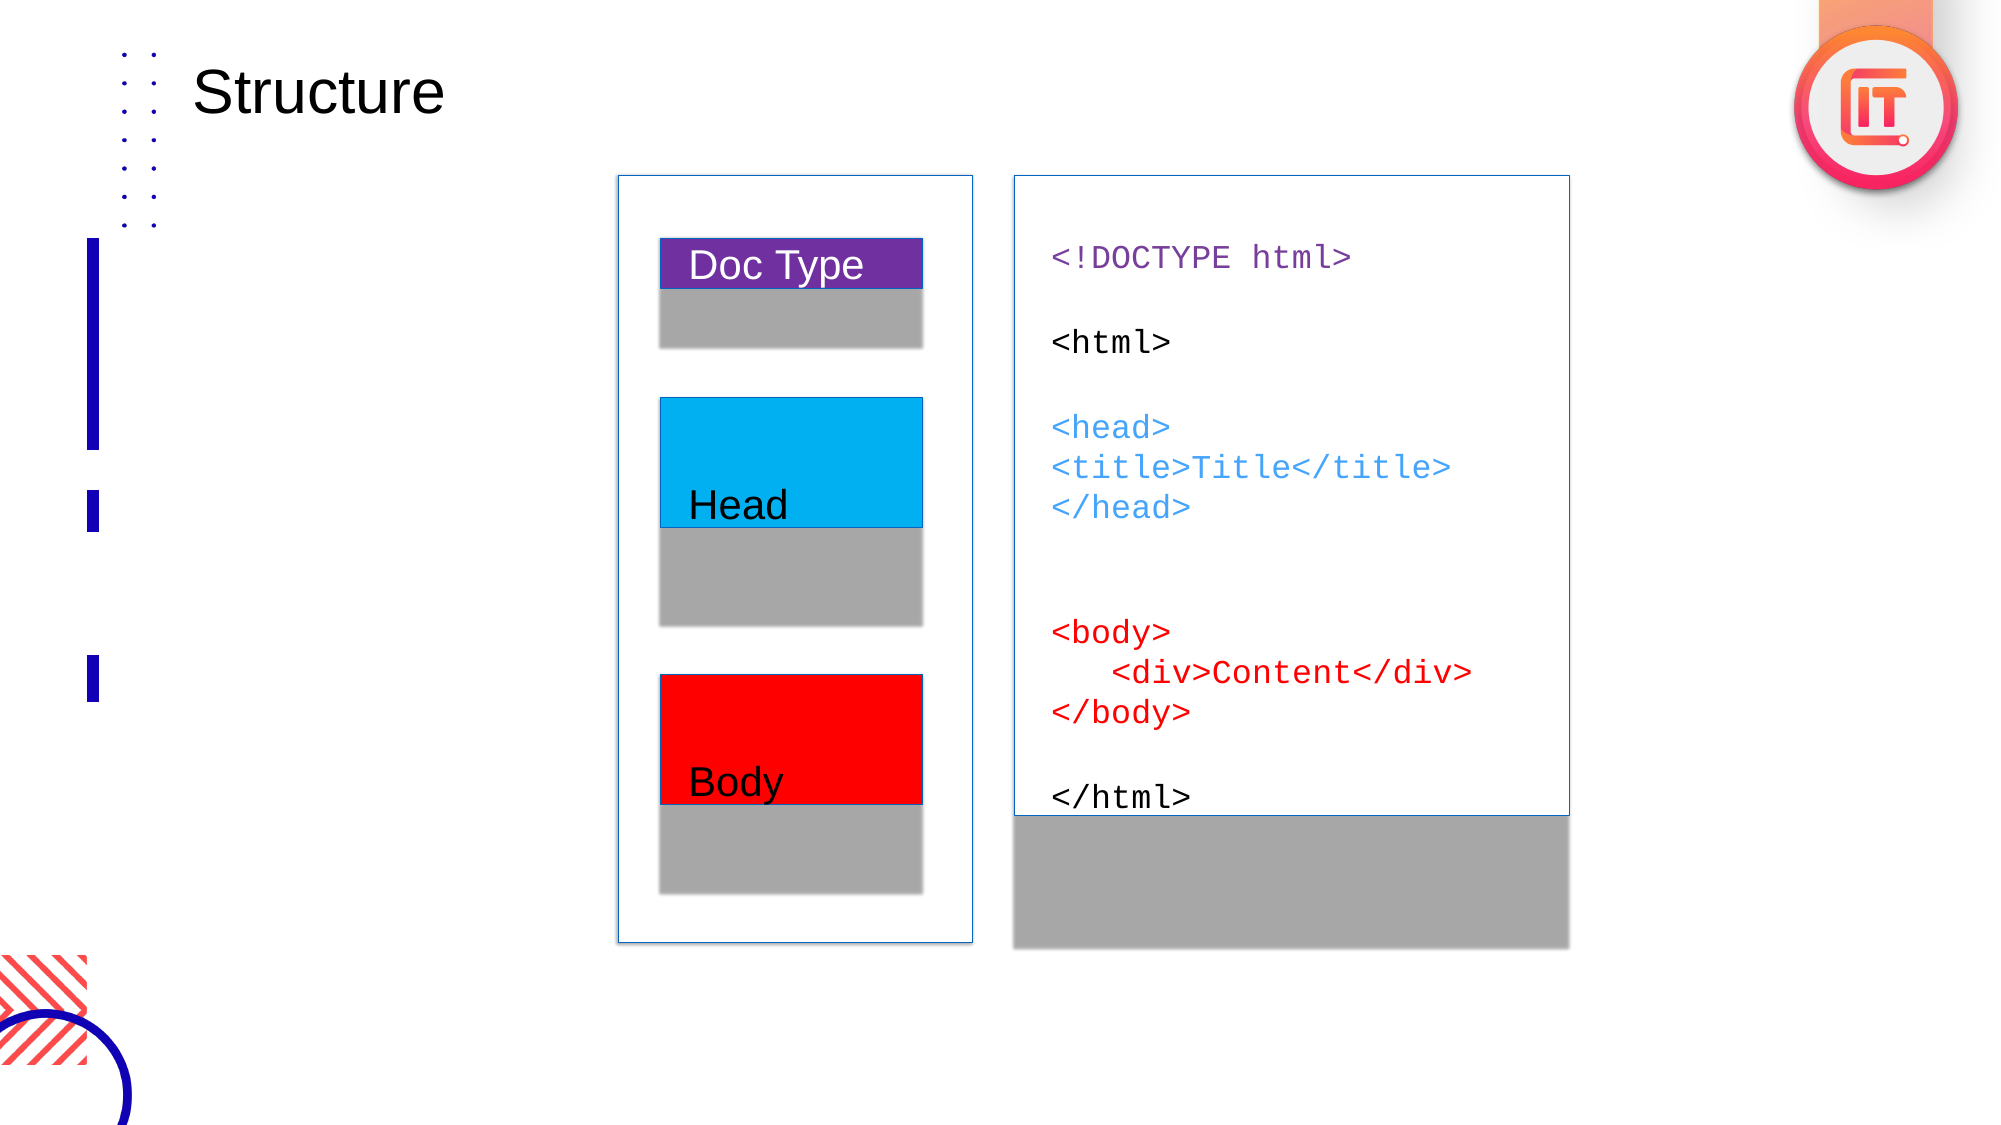

Structure

<!DOCTYPE html>

<html>

<head>
<title>Title</title>
</head>

<body>
   <div>Content</div>
</body>

</html>

Doc Type

Head

Body